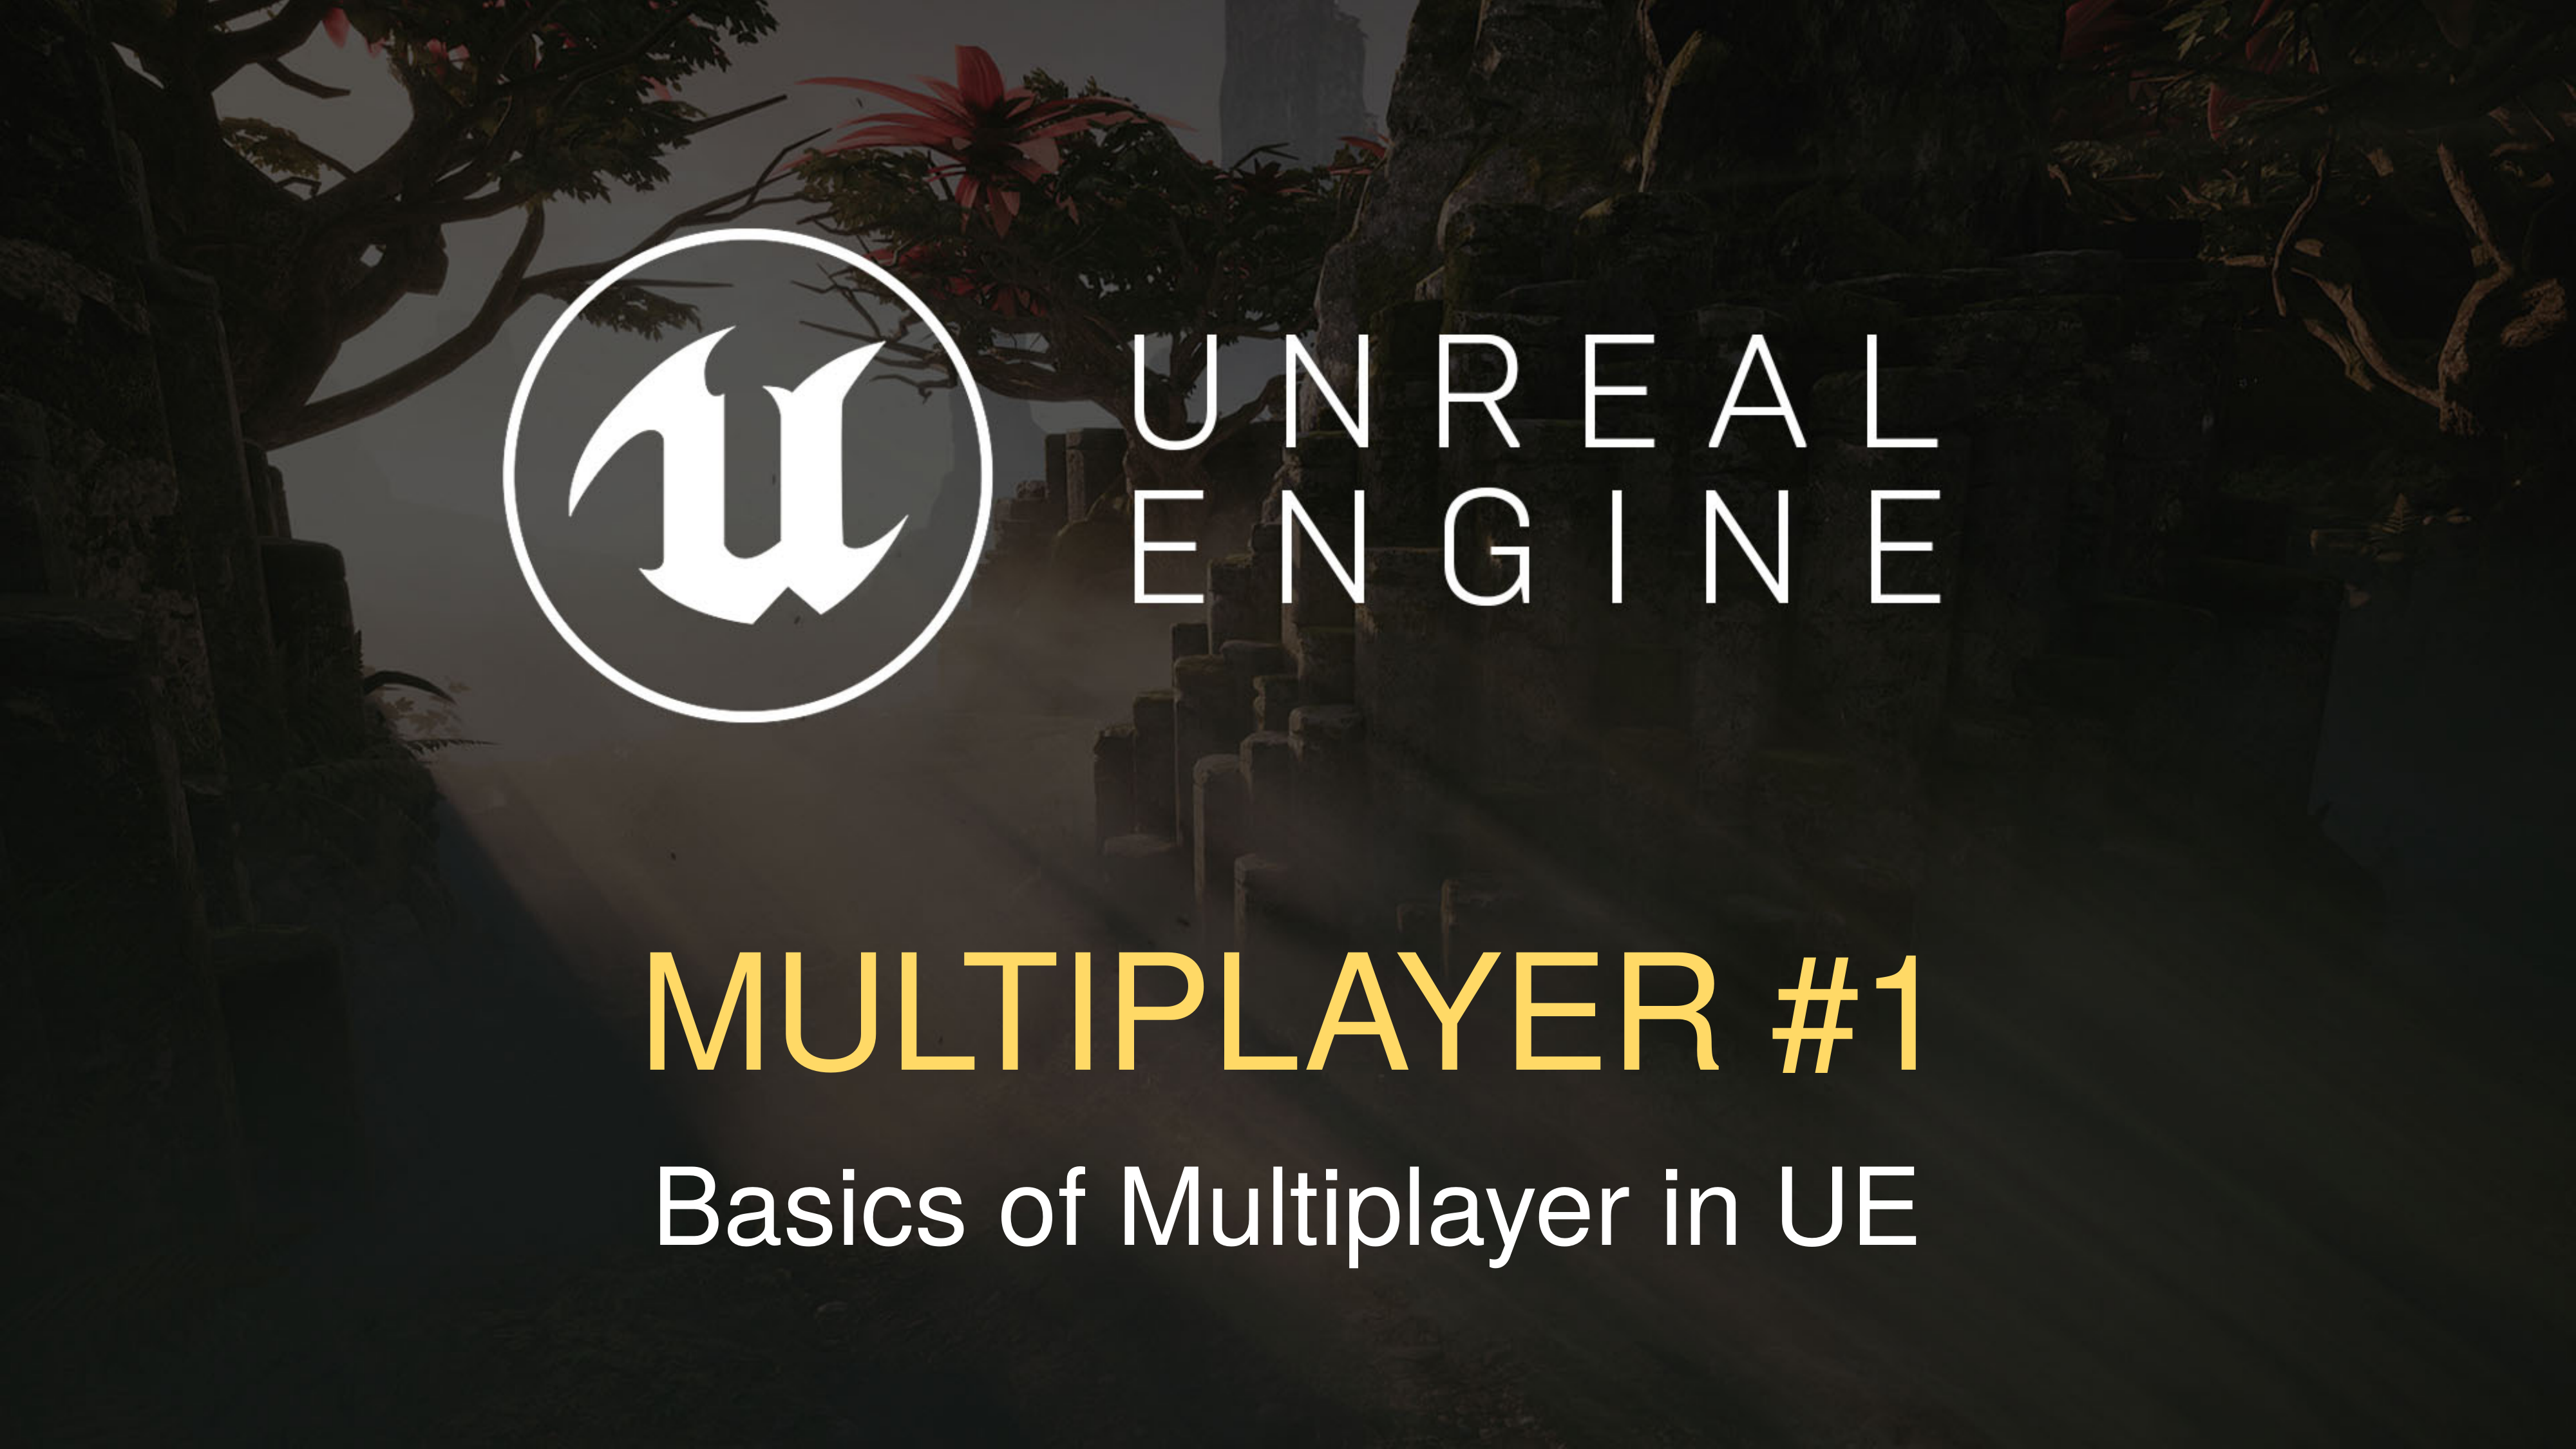

MULTIPLAYER #1

Basics of Multiplayer in UE